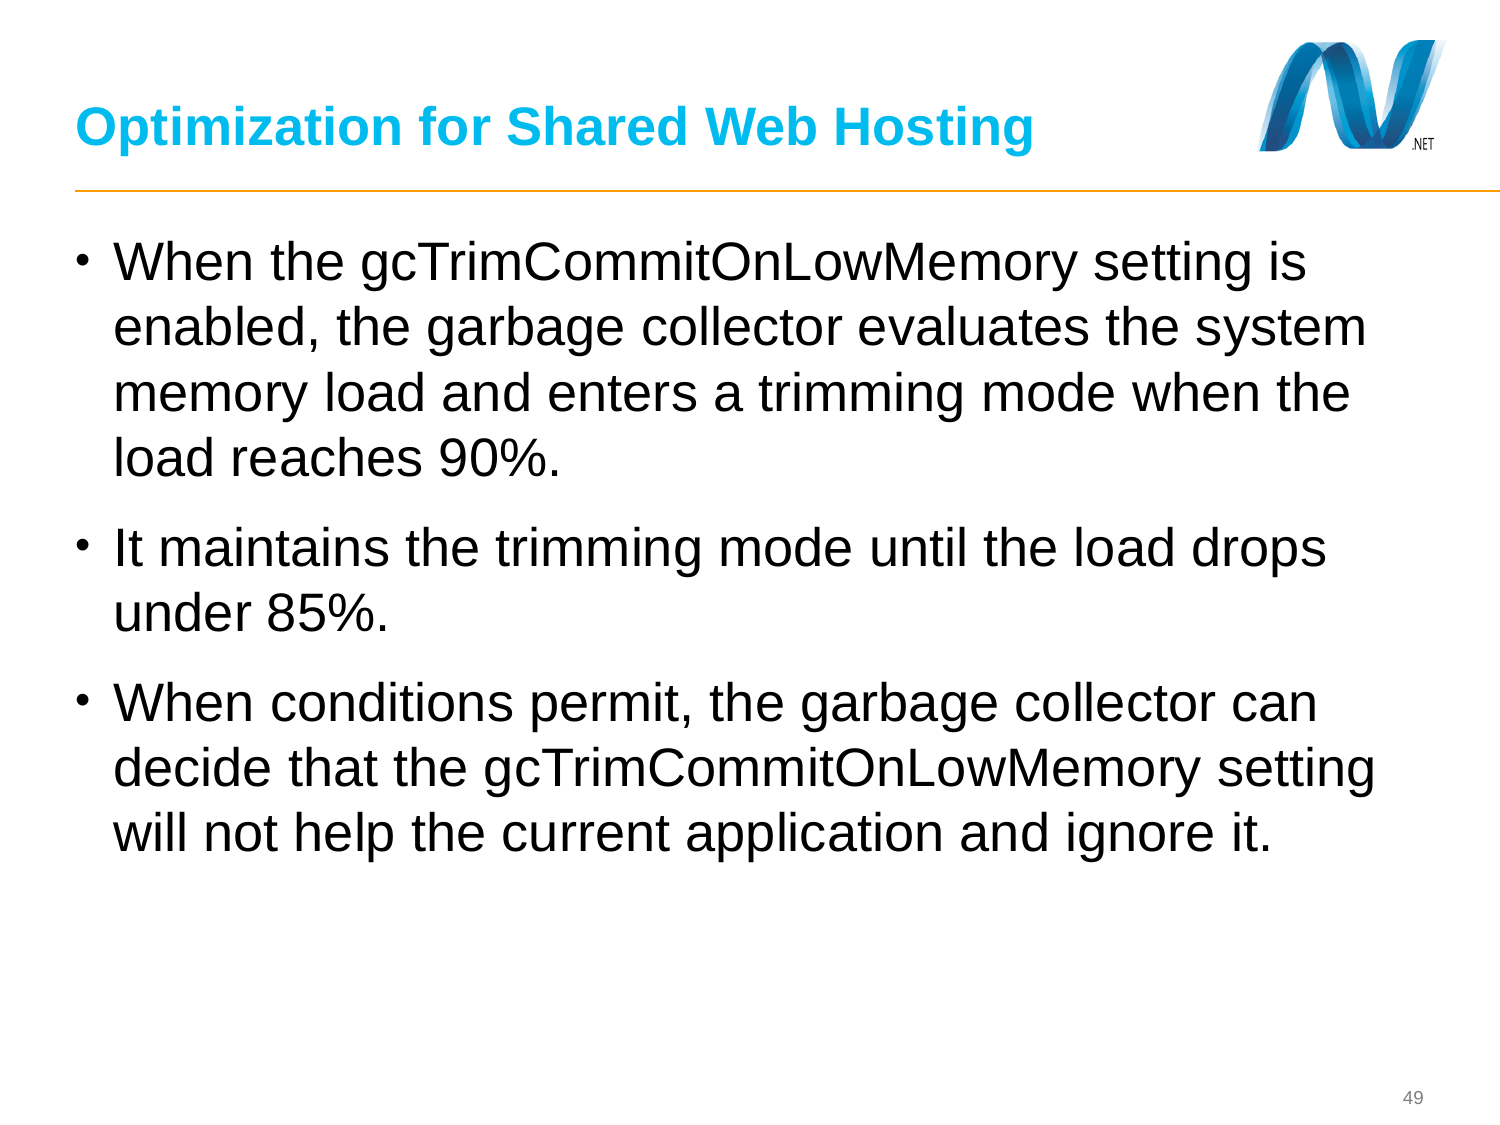

# Optimization for Shared Web Hosting
When the gcTrimCommitOnLowMemory setting is enabled, the garbage collector evaluates the system memory load and enters a trimming mode when the load reaches 90%.
It maintains the trimming mode until the load drops under 85%.
When conditions permit, the garbage collector can decide that the gcTrimCommitOnLowMemory setting will not help the current application and ignore it.